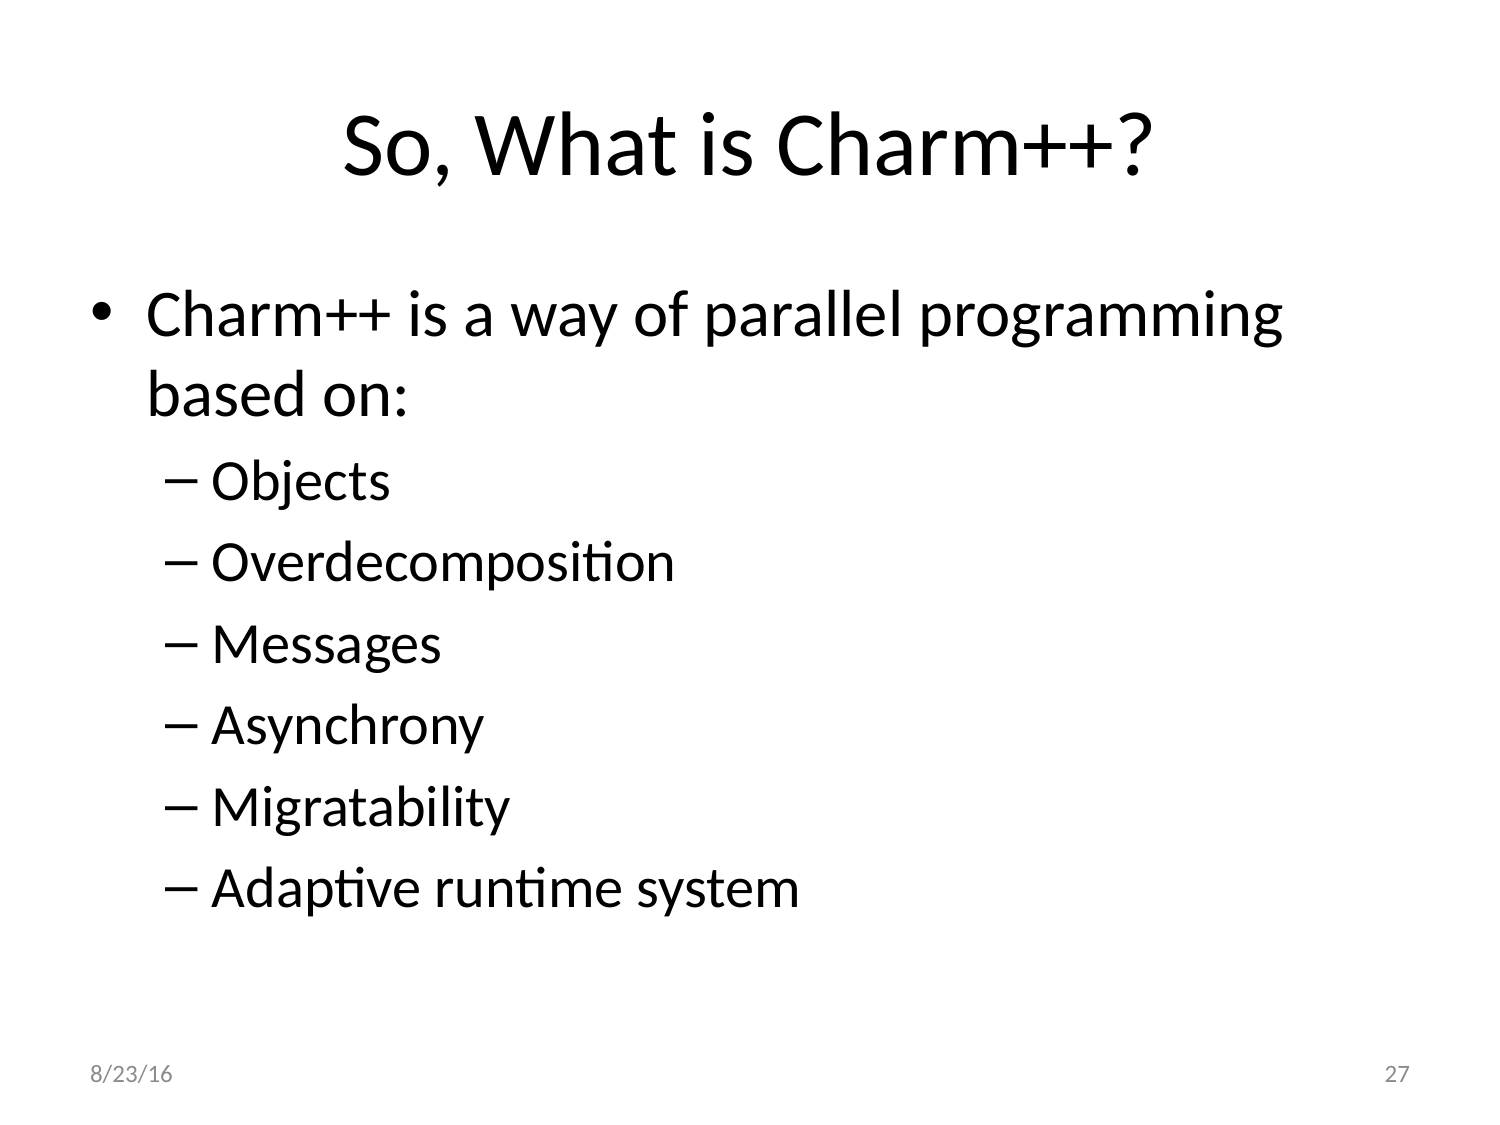

# So, What is Charm++?
Charm++ is a way of parallel programming based on:
Objects
Overdecomposition
Messages
Asynchrony
Migratability
Adaptive runtime system
8/23/16
27